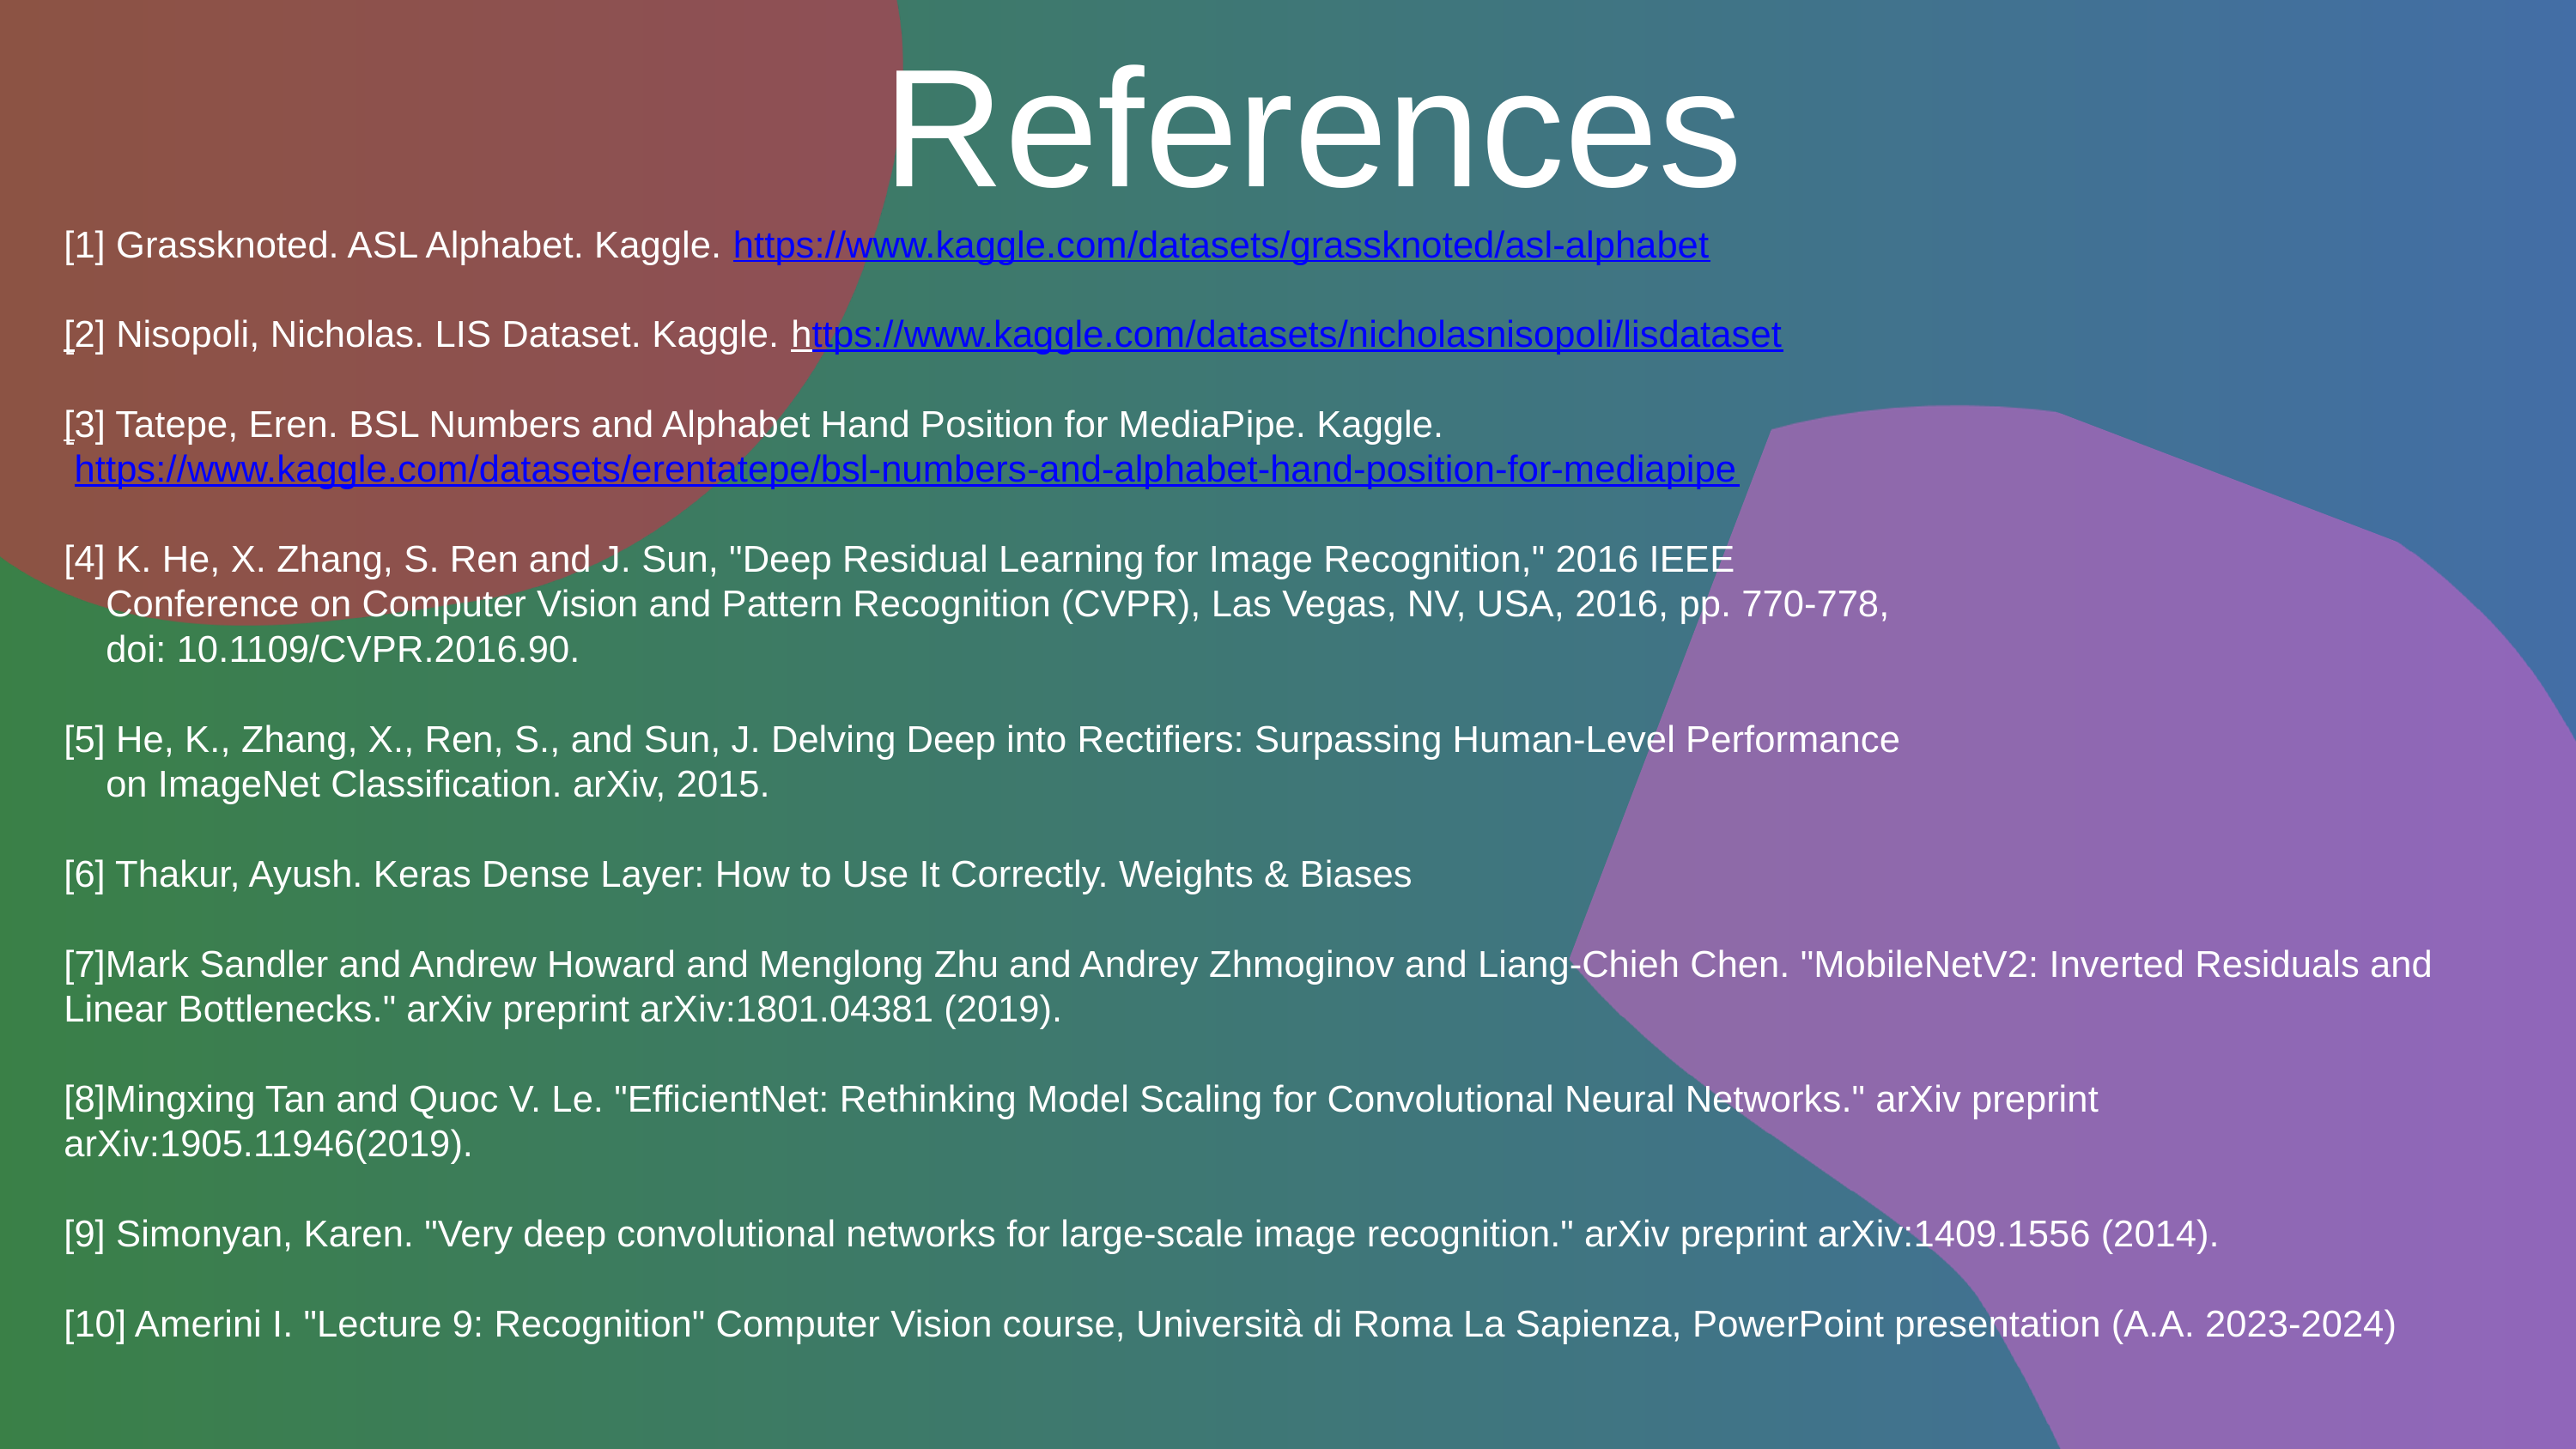

References
[1] Grassknoted. ASL Alphabet. Kaggle. https://www.kaggle.com/datasets/grassknoted/asl-alphabet

[2] Nisopoli, Nicholas. LIS Dataset. Kaggle. https://www.kaggle.com/datasets/nicholasnisopoli/lisdataset

[3] Tatepe, Eren. BSL Numbers and Alphabet Hand Position for MediaPipe. Kaggle.
 https://www.kaggle.com/datasets/erentatepe/bsl-numbers-and-alphabet-hand-position-for-mediapipe

[4] K. He, X. Zhang, S. Ren and J. Sun, "Deep Residual Learning for Image Recognition," 2016 IEEE
    Conference on Computer Vision and Pattern Recognition (CVPR), Las Vegas, NV, USA, 2016, pp. 770-778,
    doi: 10.1109/CVPR.2016.90.

[5] He, K., Zhang, X., Ren, S., and Sun, J. Delving Deep into Rectifiers: Surpassing Human-Level Performance
    on ImageNet Classification. arXiv, 2015.

[6] Thakur, Ayush. Keras Dense Layer: How to Use It Correctly. Weights & Biases

[7]Mark Sandler and Andrew Howard and Menglong Zhu and Andrey Zhmoginov and Liang-Chieh Chen. "MobileNetV2: Inverted Residuals and Linear Bottlenecks." arXiv preprint arXiv:1801.04381 (2019).

[8]Mingxing Tan and Quoc V. Le. "EfficientNet: Rethinking Model Scaling for Convolutional Neural Networks." arXiv preprint arXiv:1905.11946(2019).

[9] Simonyan, Karen. "Very deep convolutional networks for large-scale image recognition." arXiv preprint arXiv:1409.1556 (2014).

[10] Amerini I. "Lecture 9: Recognition" Computer Vision course, Università di Roma La Sapienza, PowerPoint presentation (A.A. 2023-2024)